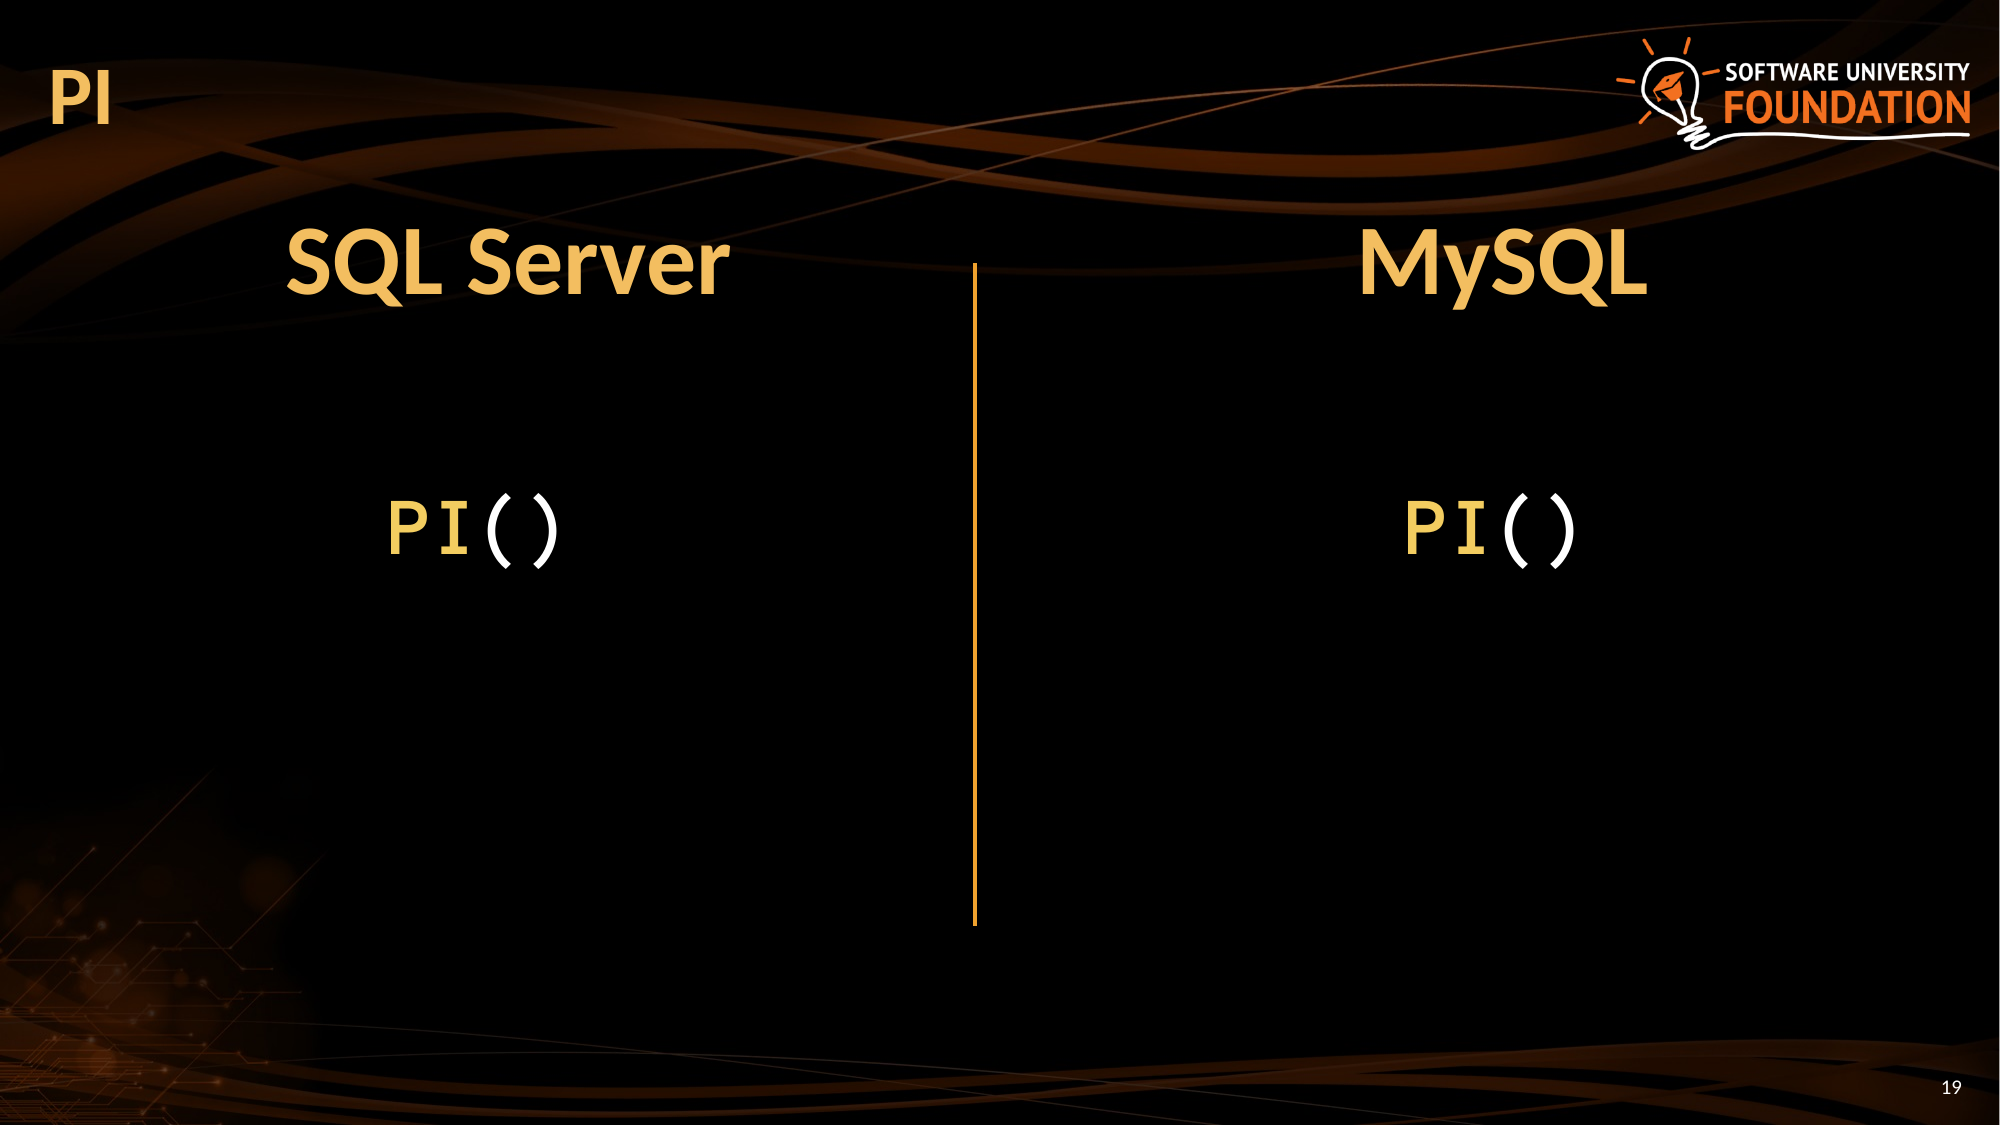

# PI
MySQL

SQL Server

PI()
PI()
19